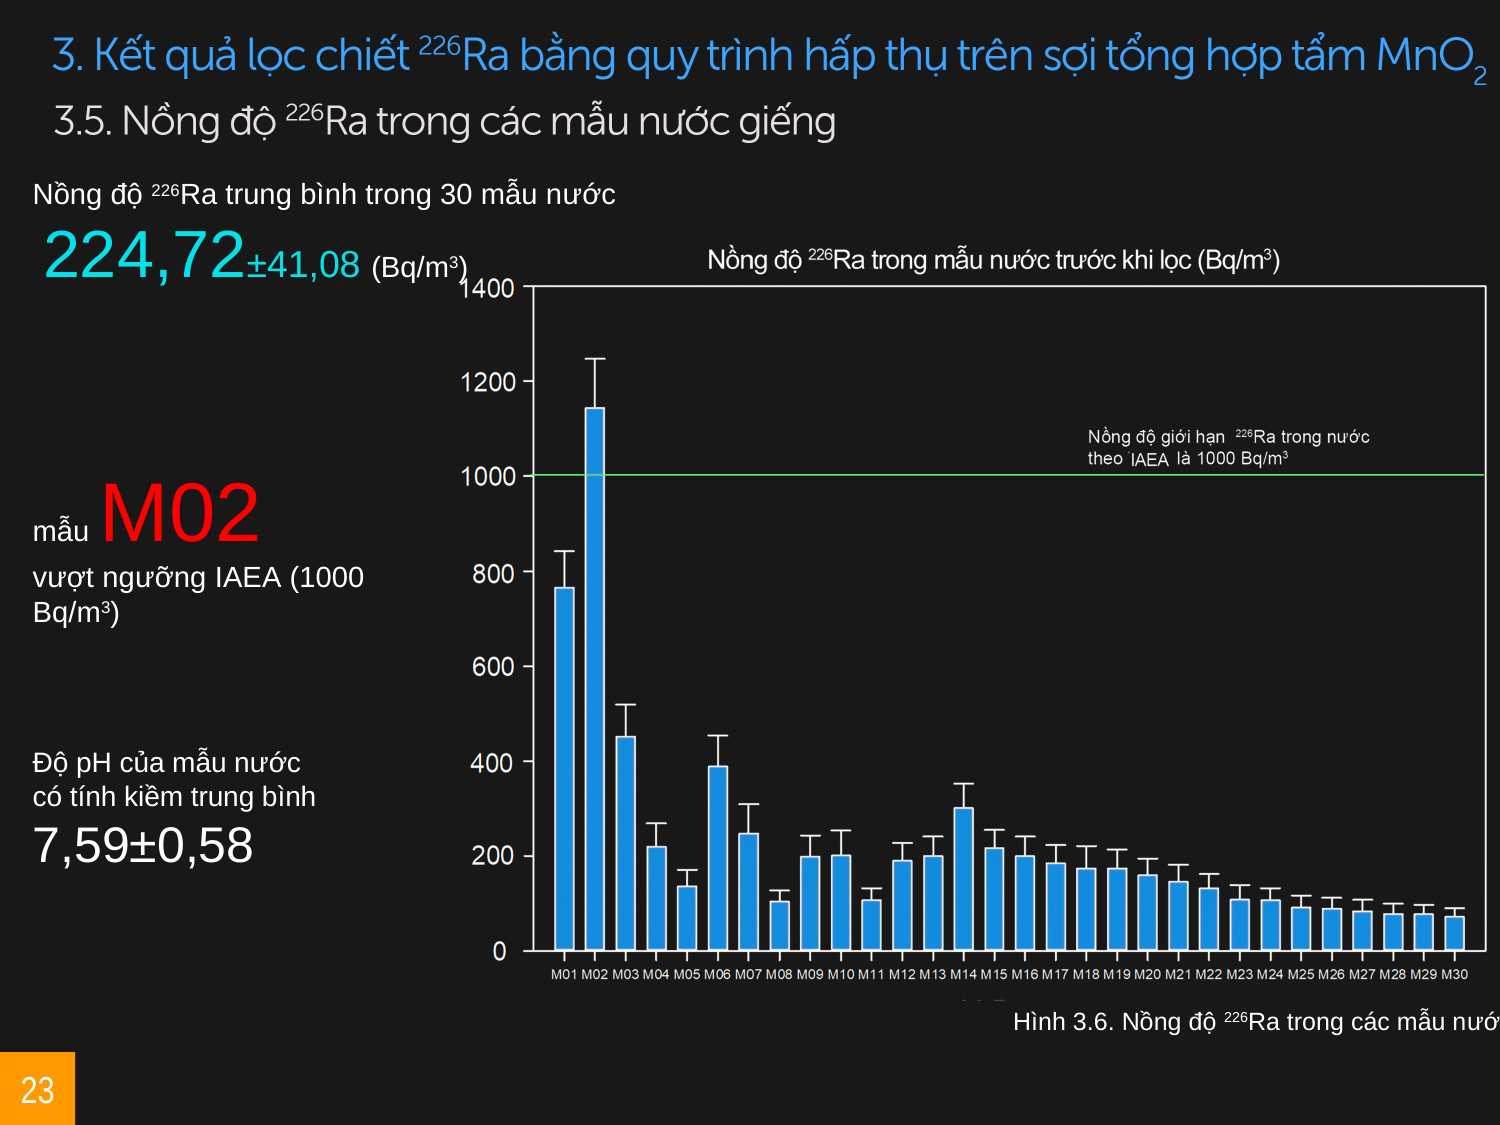

Nồng độ 226Ra trung bình trong 30 mẫu nước
 224,72±41,08 (Bq/m3)
mẫu M02
vượt ngưỡng IAEA (1000 Bq/m3)
Độ pH của mẫu nước
có tính kiềm trung bình
7,59±0,58
Hình 3.6. Nồng độ 226Ra trong các mẫu nước
23